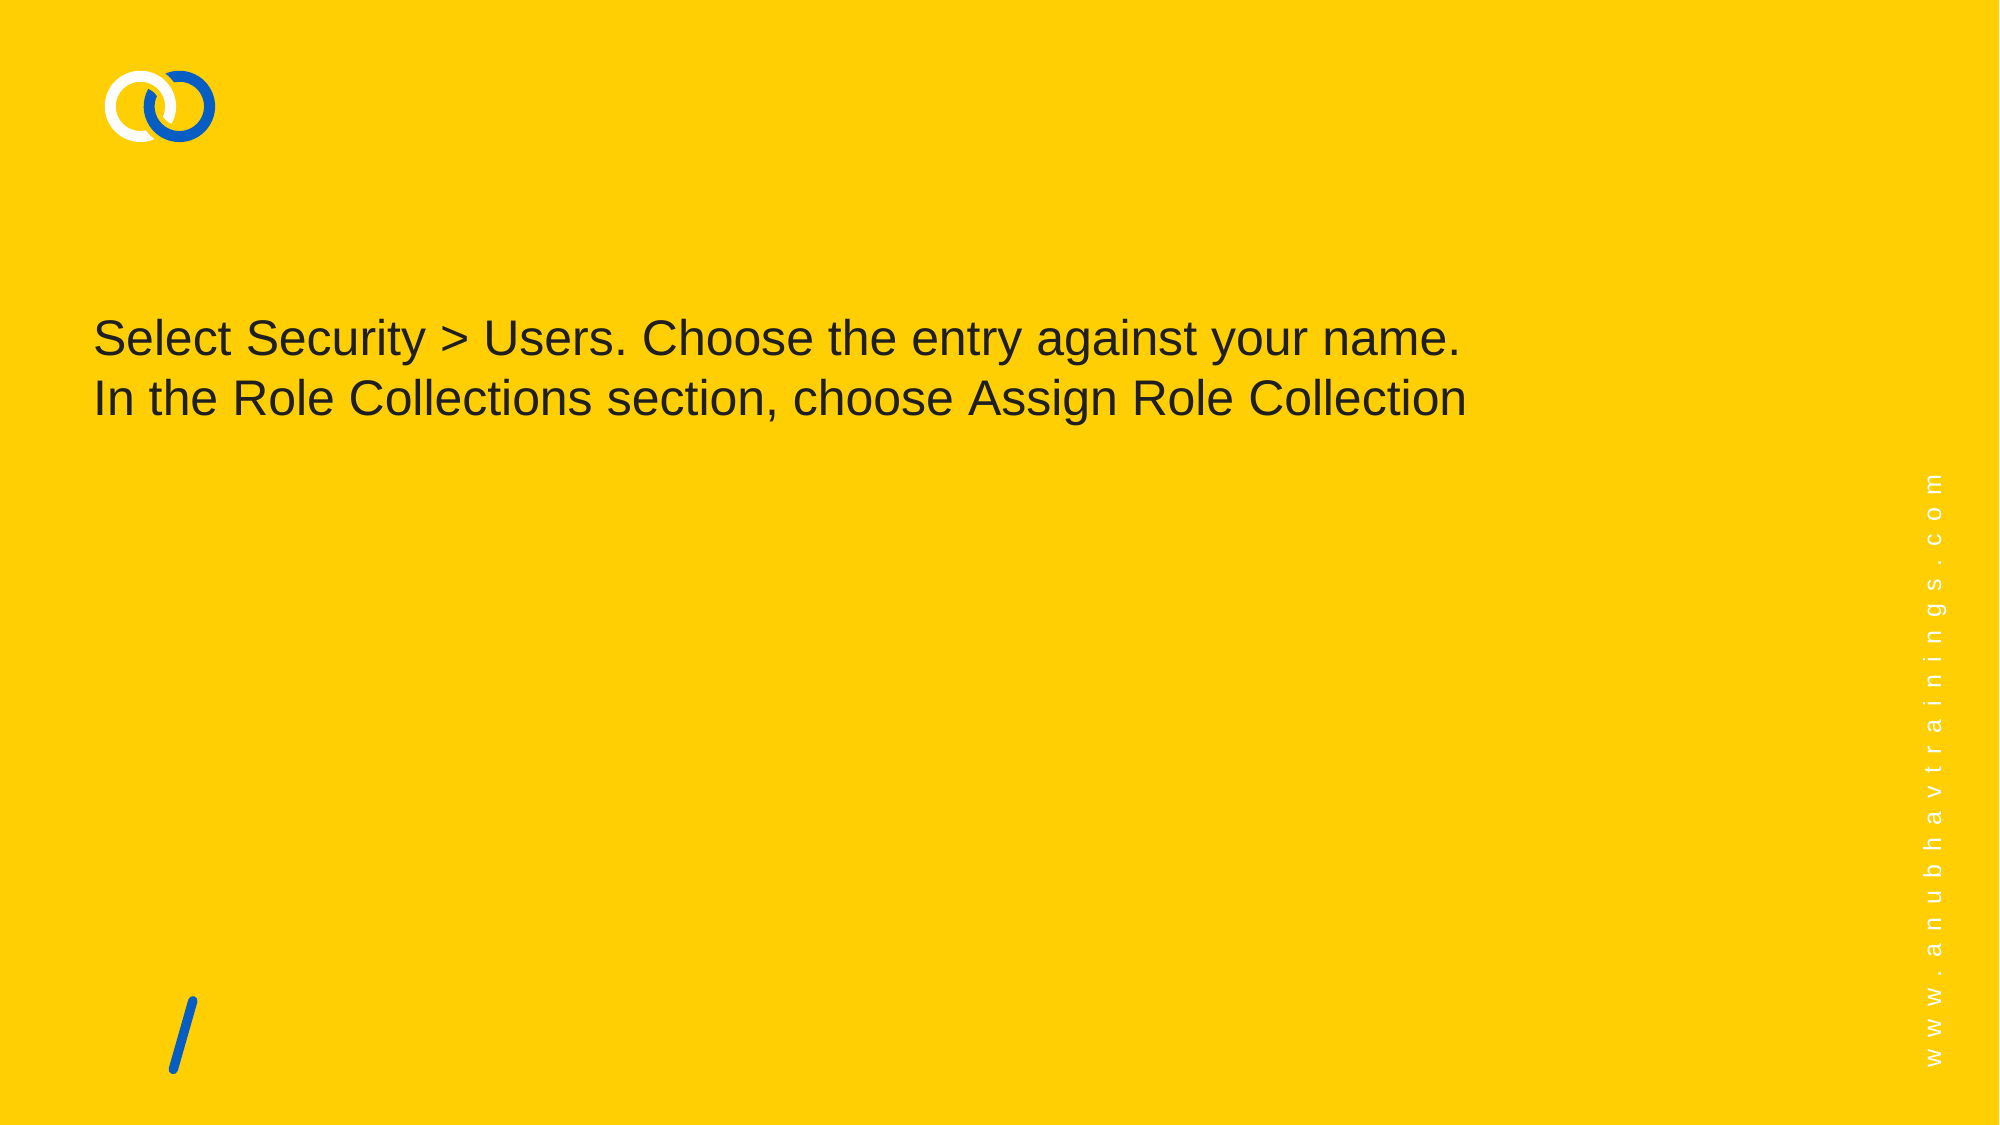

#
Select Security > Users. Choose the entry against your name. In the Role Collections section, choose Assign Role Collection
www.anubhavtrainings.com